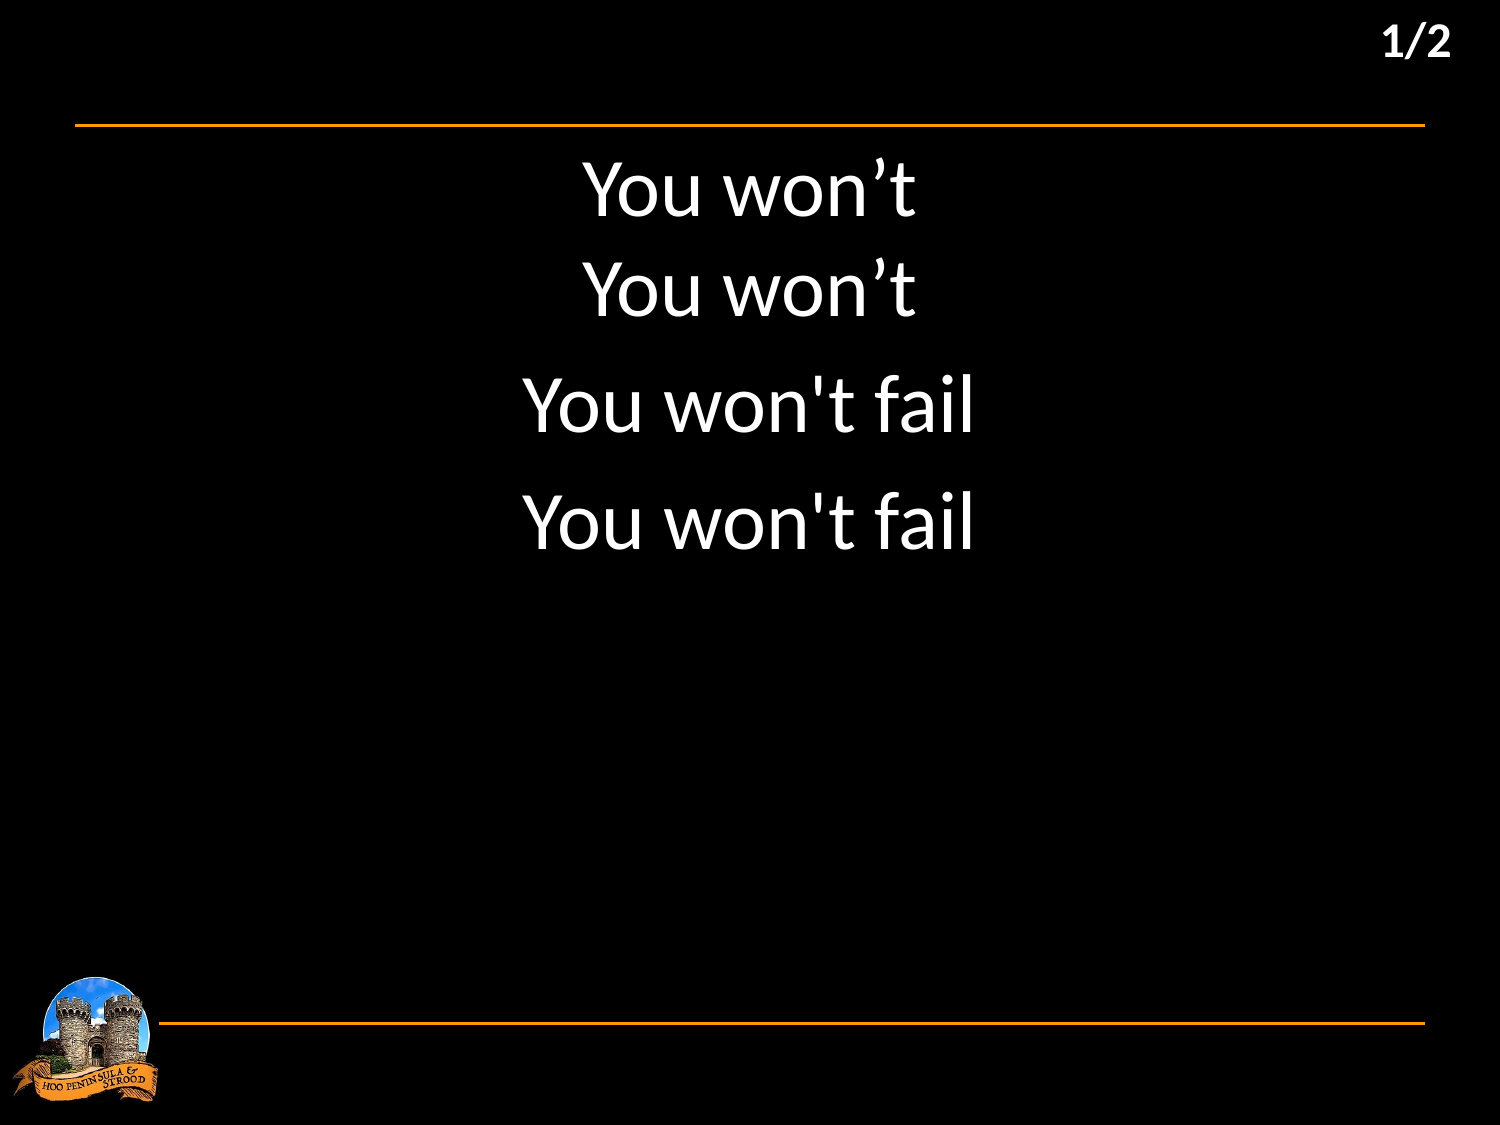

1/2
You won’t
You won’t
You won't fail
You won't fail